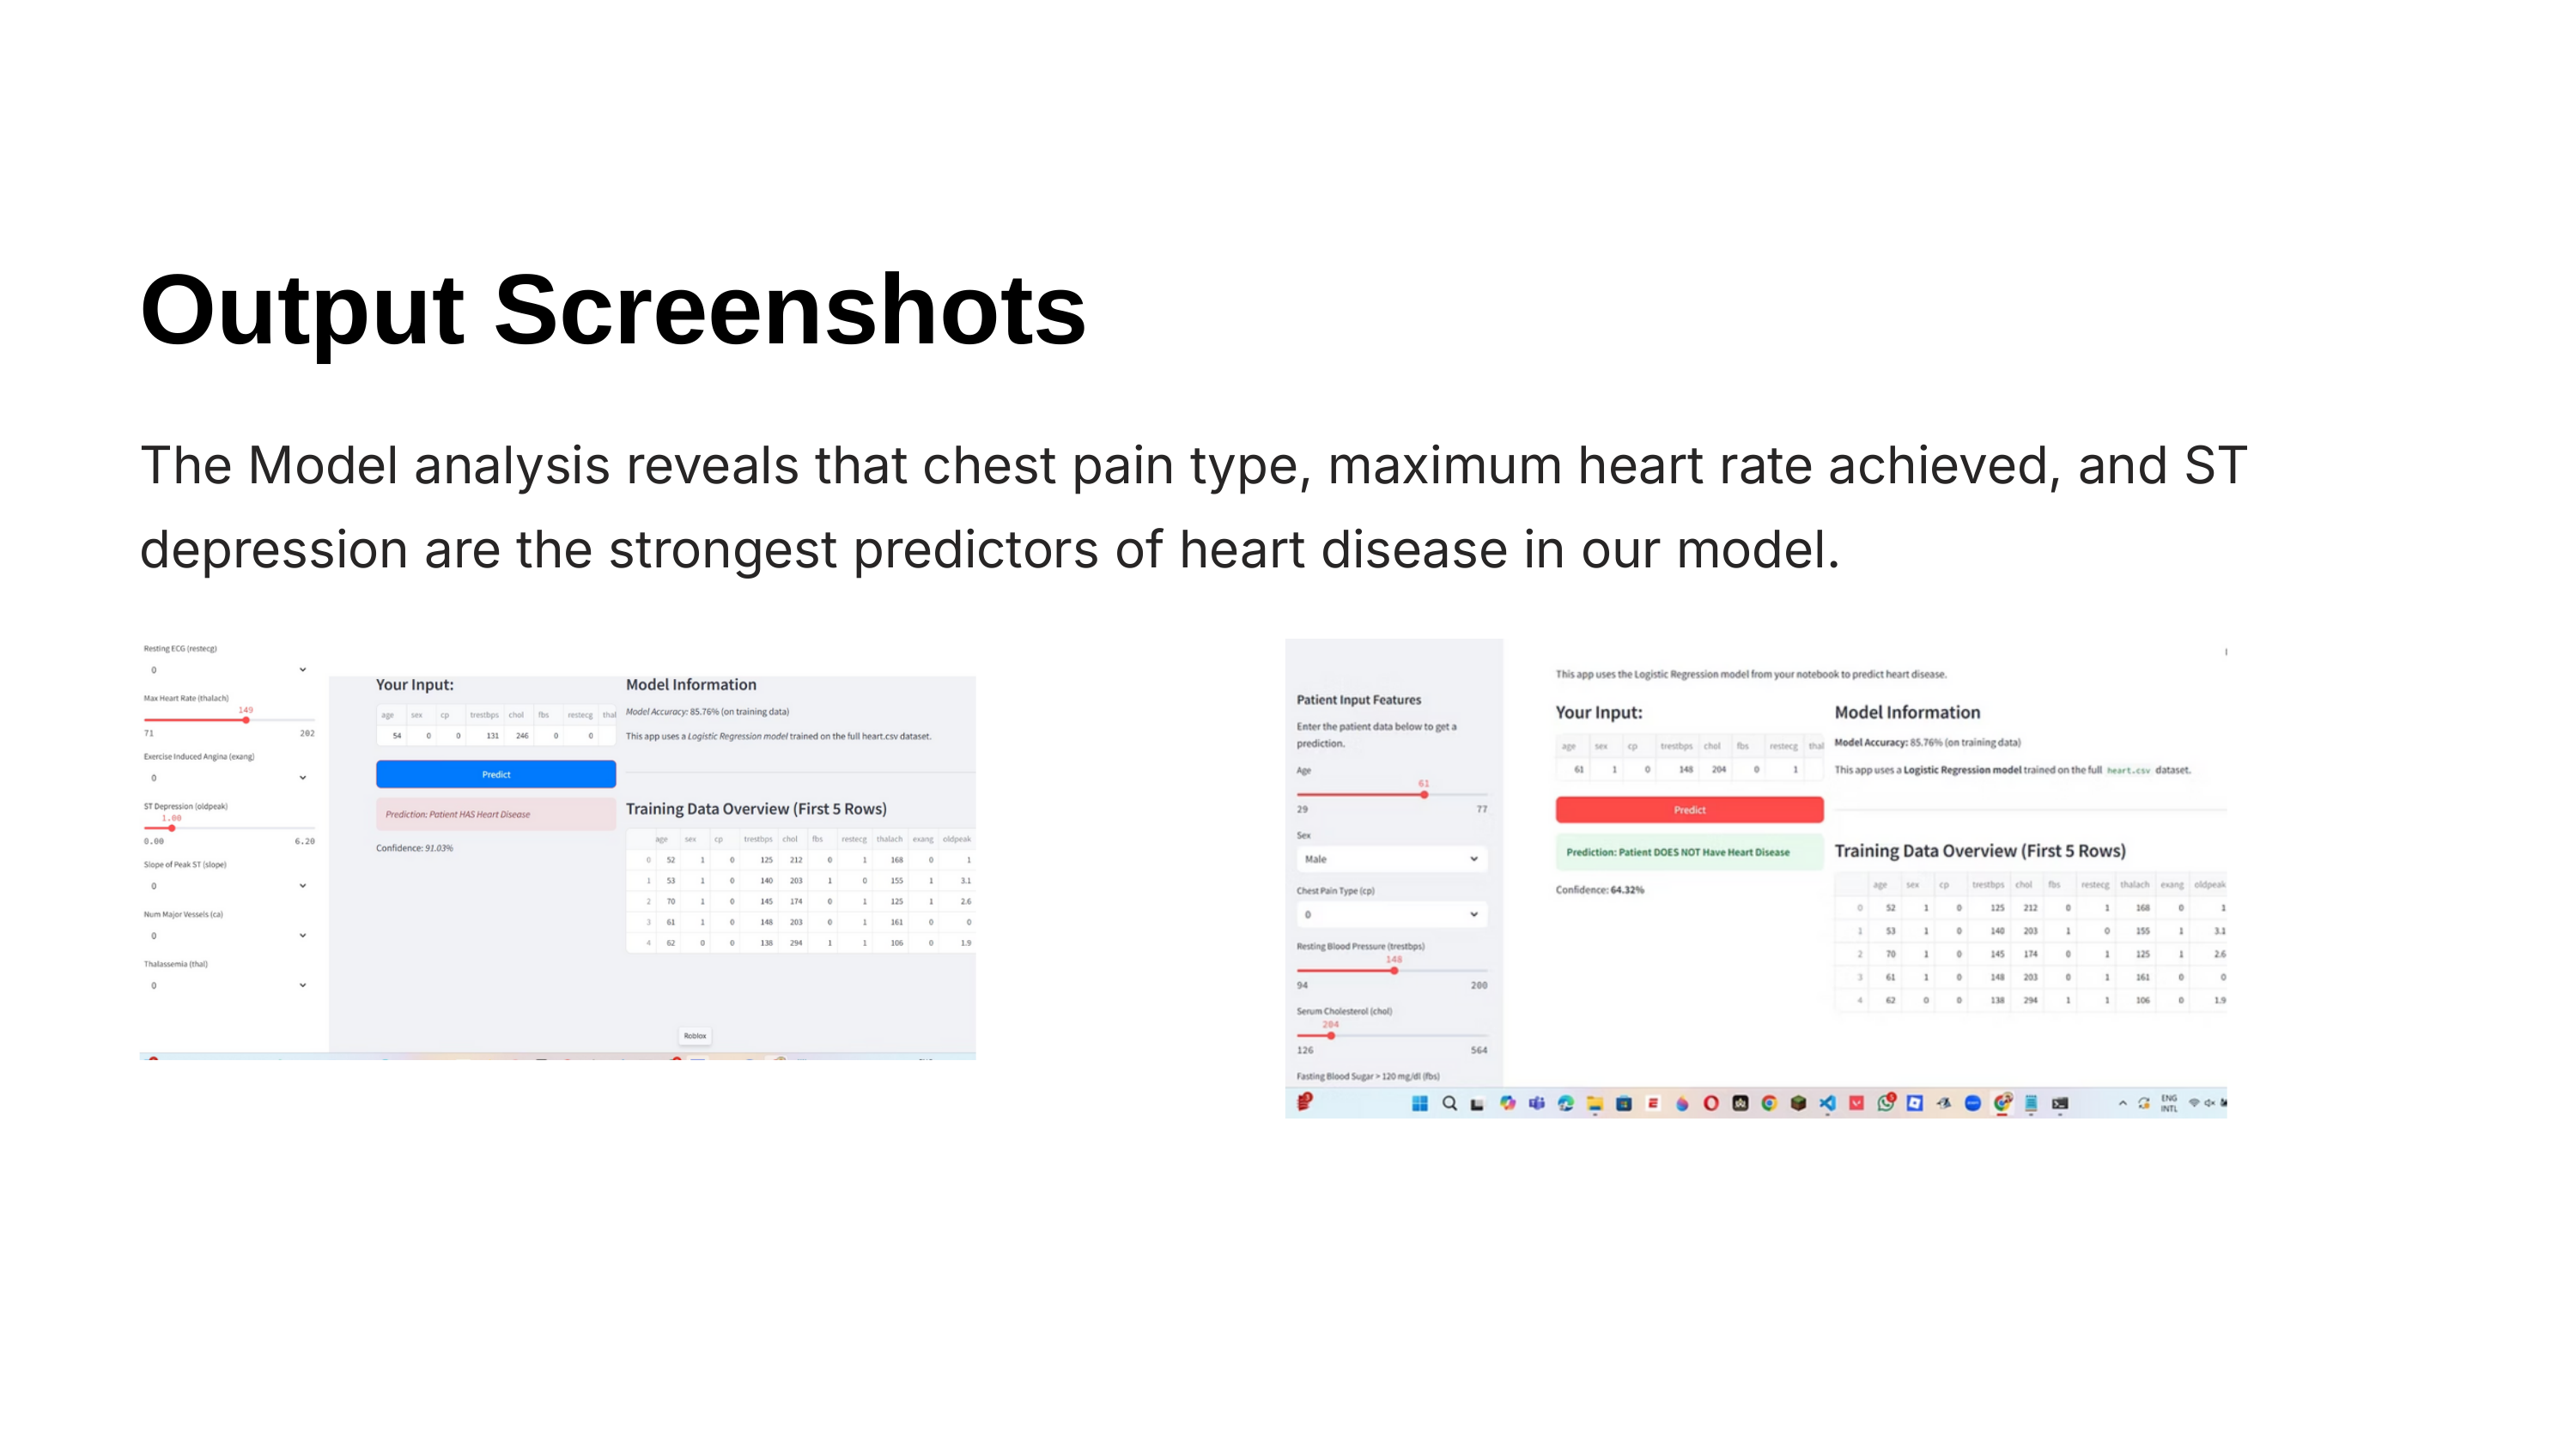

Output Screenshots
The Model analysis reveals that chest pain type, maximum heart rate achieved, and ST depression are the strongest predictors of heart disease in our model.